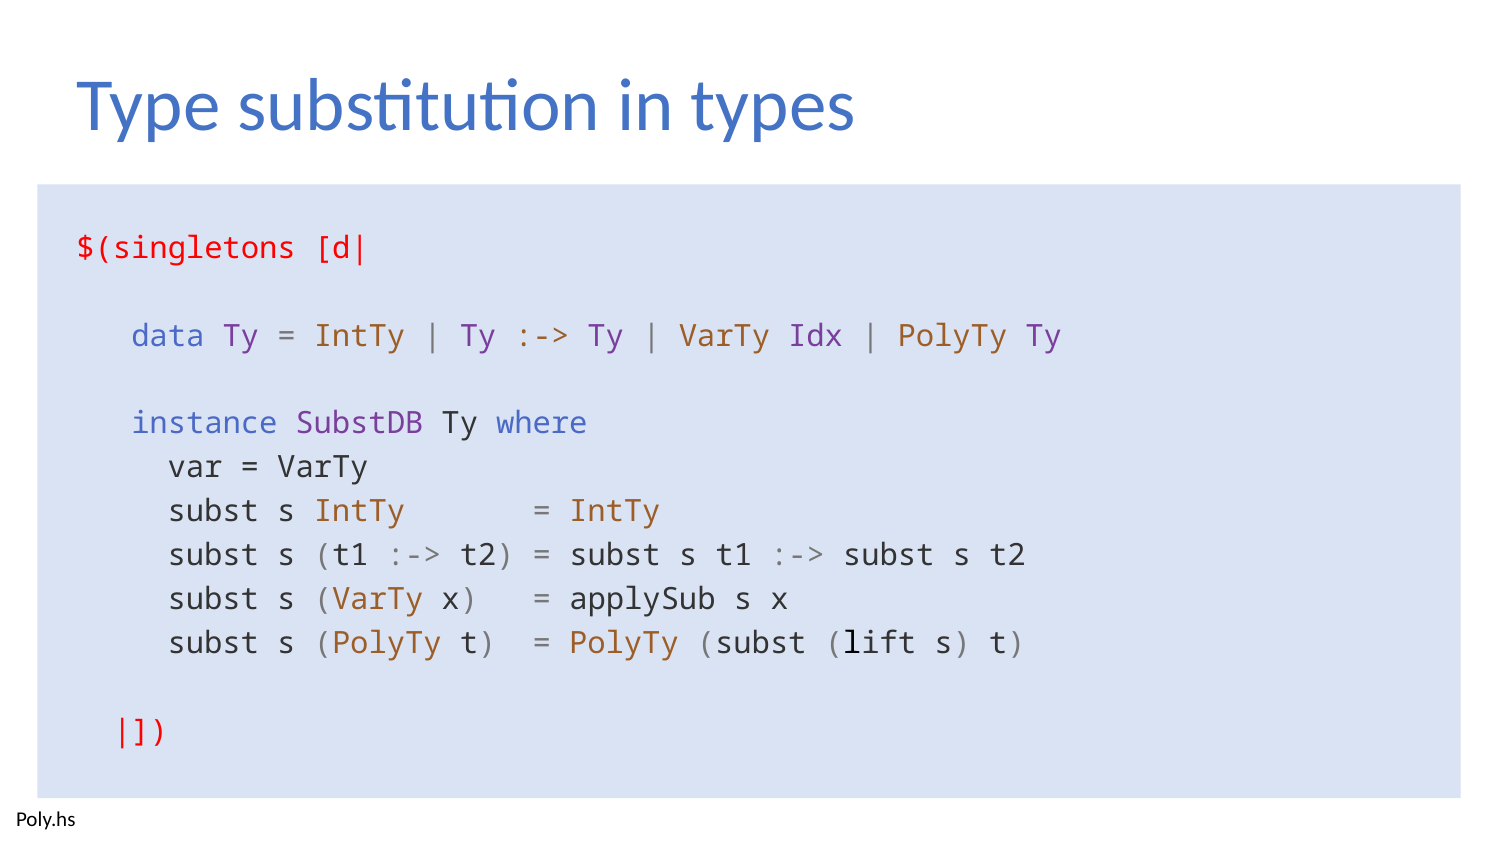

# Type substitution in types

$(singletons [d|

   data Ty = IntTy | Ty :-> Ty | VarTy Idx | PolyTy Ty

   instance SubstDB Ty where
     var = VarTy
     subst s IntTy       = IntTy
     subst s (t1 :-> t2) = subst s t1 :-> subst s t2
     subst s (VarTy x)   = applySub s x
     subst s (PolyTy t)  = PolyTy (subst (lift s) t)

  |])

Poly.hs